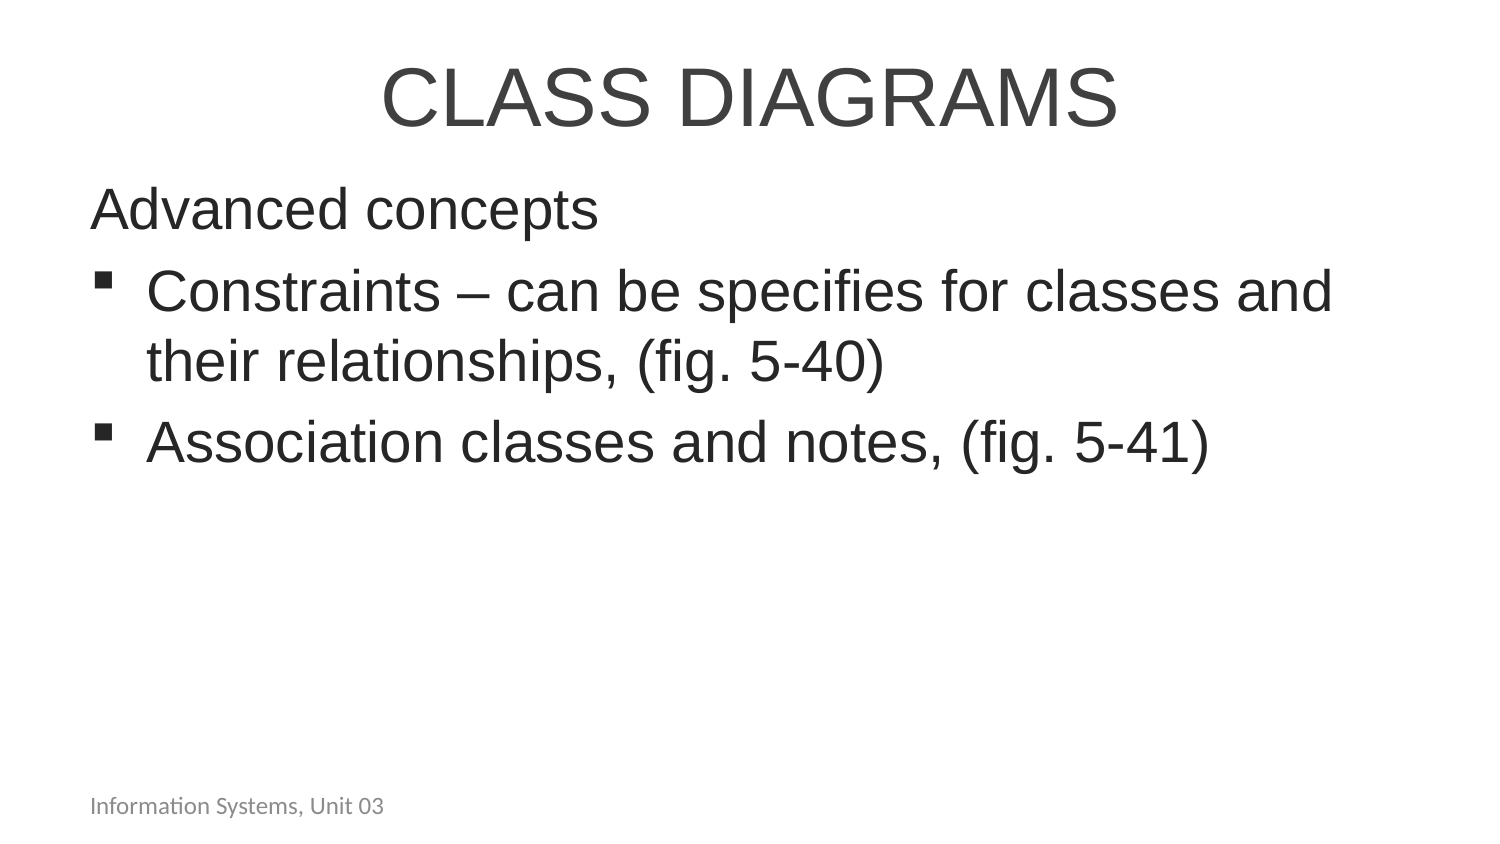

# Class diagrams
Advanced concepts
Constraints – can be specifies for classes and their relationships, (fig. 5-40)
Association classes and notes, (fig. 5-41)
Information Systems, Unit 03
97